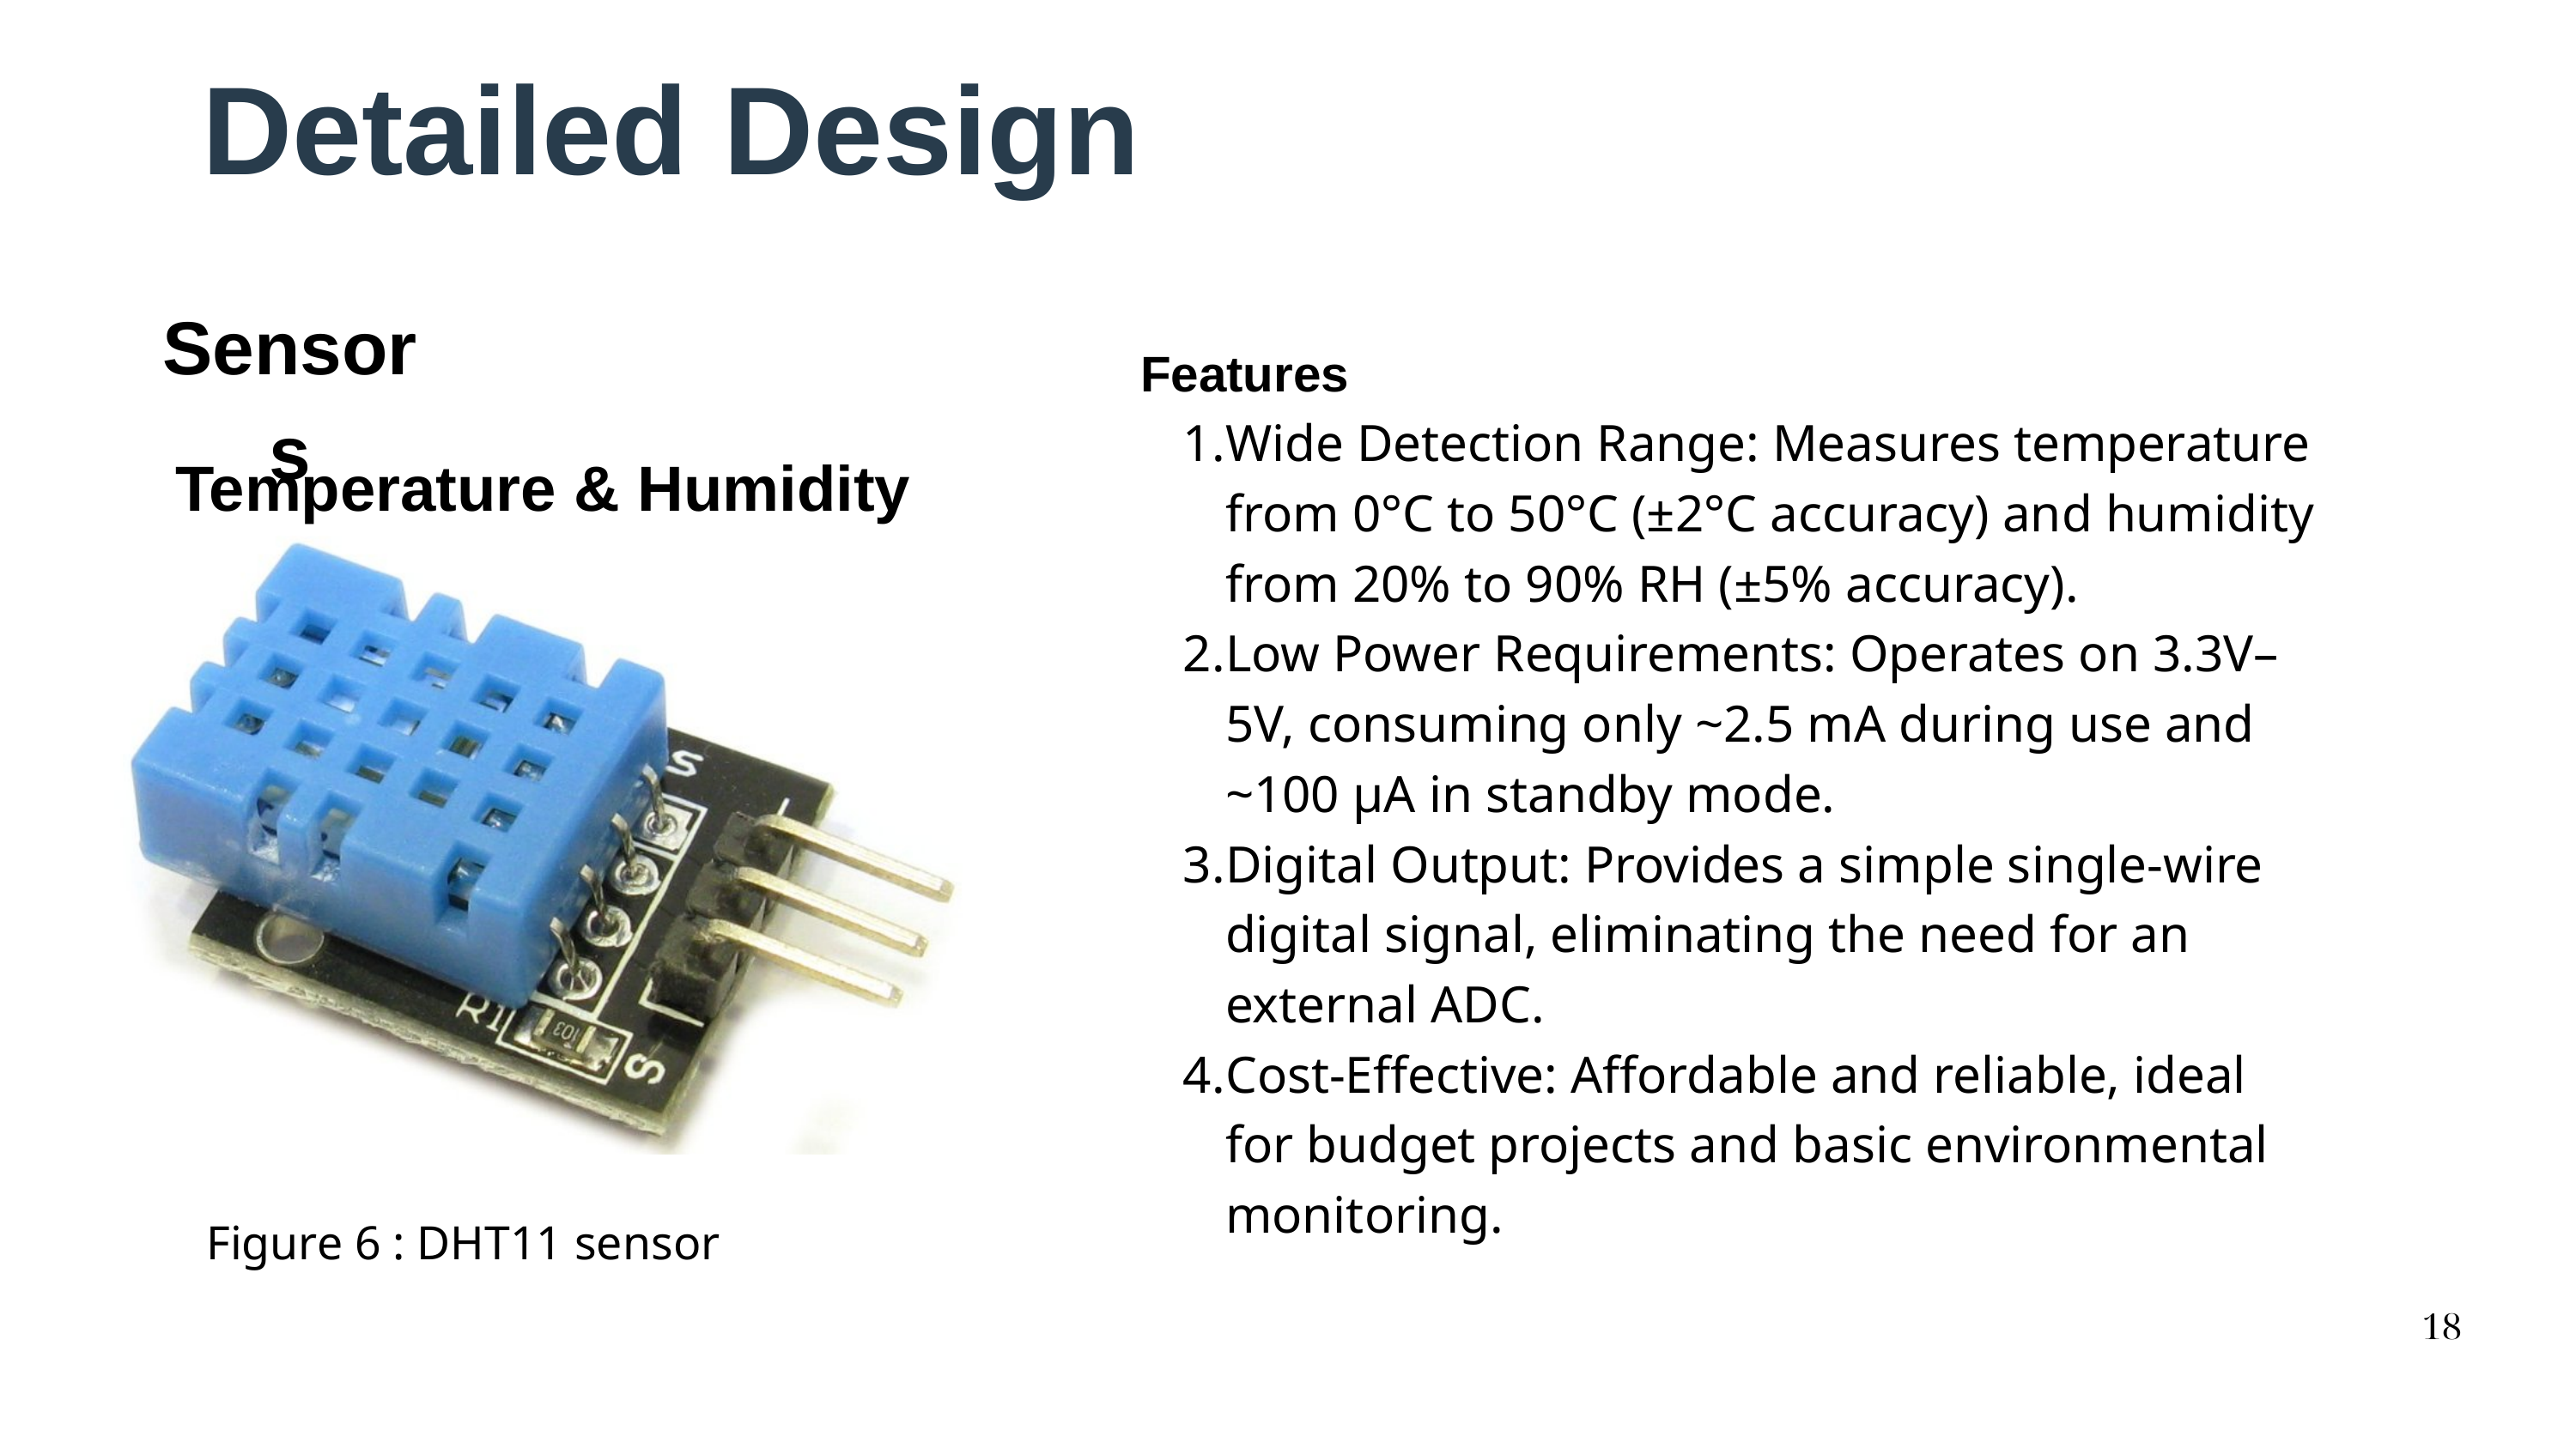

Detailed Design
Sensors
Features
Wide Detection Range: Measures temperature from 0°C to 50°C (±2°C accuracy) and humidity from 20% to 90% RH (±5% accuracy).
Low Power Requirements: Operates on 3.3V–5V, consuming only ~2.5 mA during use and ~100 µA in standby mode.
Digital Output: Provides a simple single-wire digital signal, eliminating the need for an external ADC.
Cost-Effective: Affordable and reliable, ideal for budget projects and basic environmental monitoring.

Temperature & Humidity

Figure 6 : DHT11 sensor
18